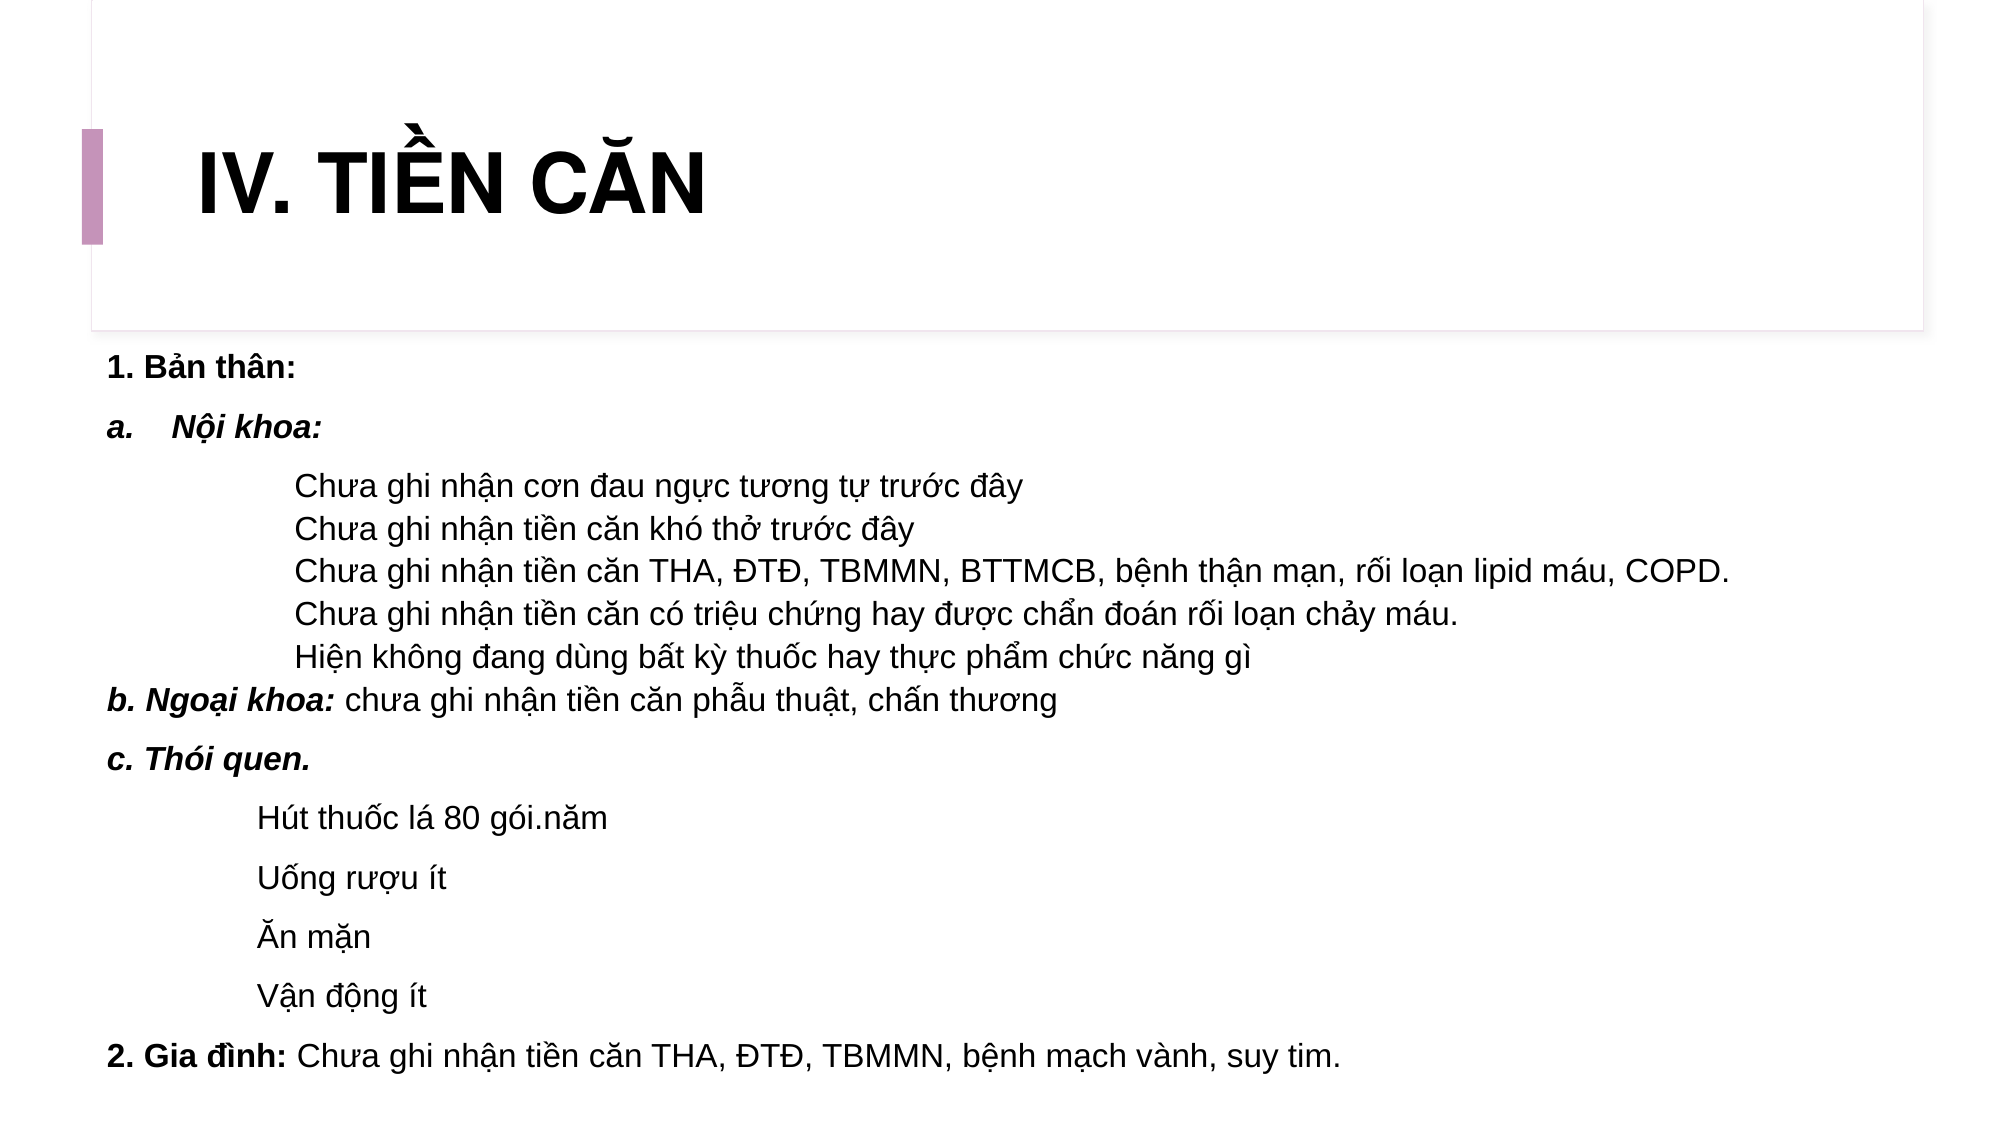

# IV. TIỀN CĂN
1. Bản thân:
a.    Nội khoa:
	Chưa ghi nhận cơn đau ngực tương tự trước đây
	Chưa ghi nhận tiền căn khó thở trước đây
	Chưa ghi nhận tiền căn THA, ĐTĐ, TBMMN, BTTMCB, bệnh thận mạn, rối loạn lipid máu, COPD.
	Chưa ghi nhận tiền căn có triệu chứng hay được chẩn đoán rối loạn chảy máu.
	Hiện không đang dùng bất kỳ thuốc hay thực phẩm chức năng gì
b. Ngoại khoa: chưa ghi nhận tiền căn phẫu thuật, chấn thương
c. Thói quen.
	Hút thuốc lá 80 gói.năm
	Uống rượu ít
	Ăn mặn
	Vận động ít
2. Gia đình: Chưa ghi nhận tiền căn THA, ĐTĐ, TBMMN, bệnh mạch vành, suy tim.